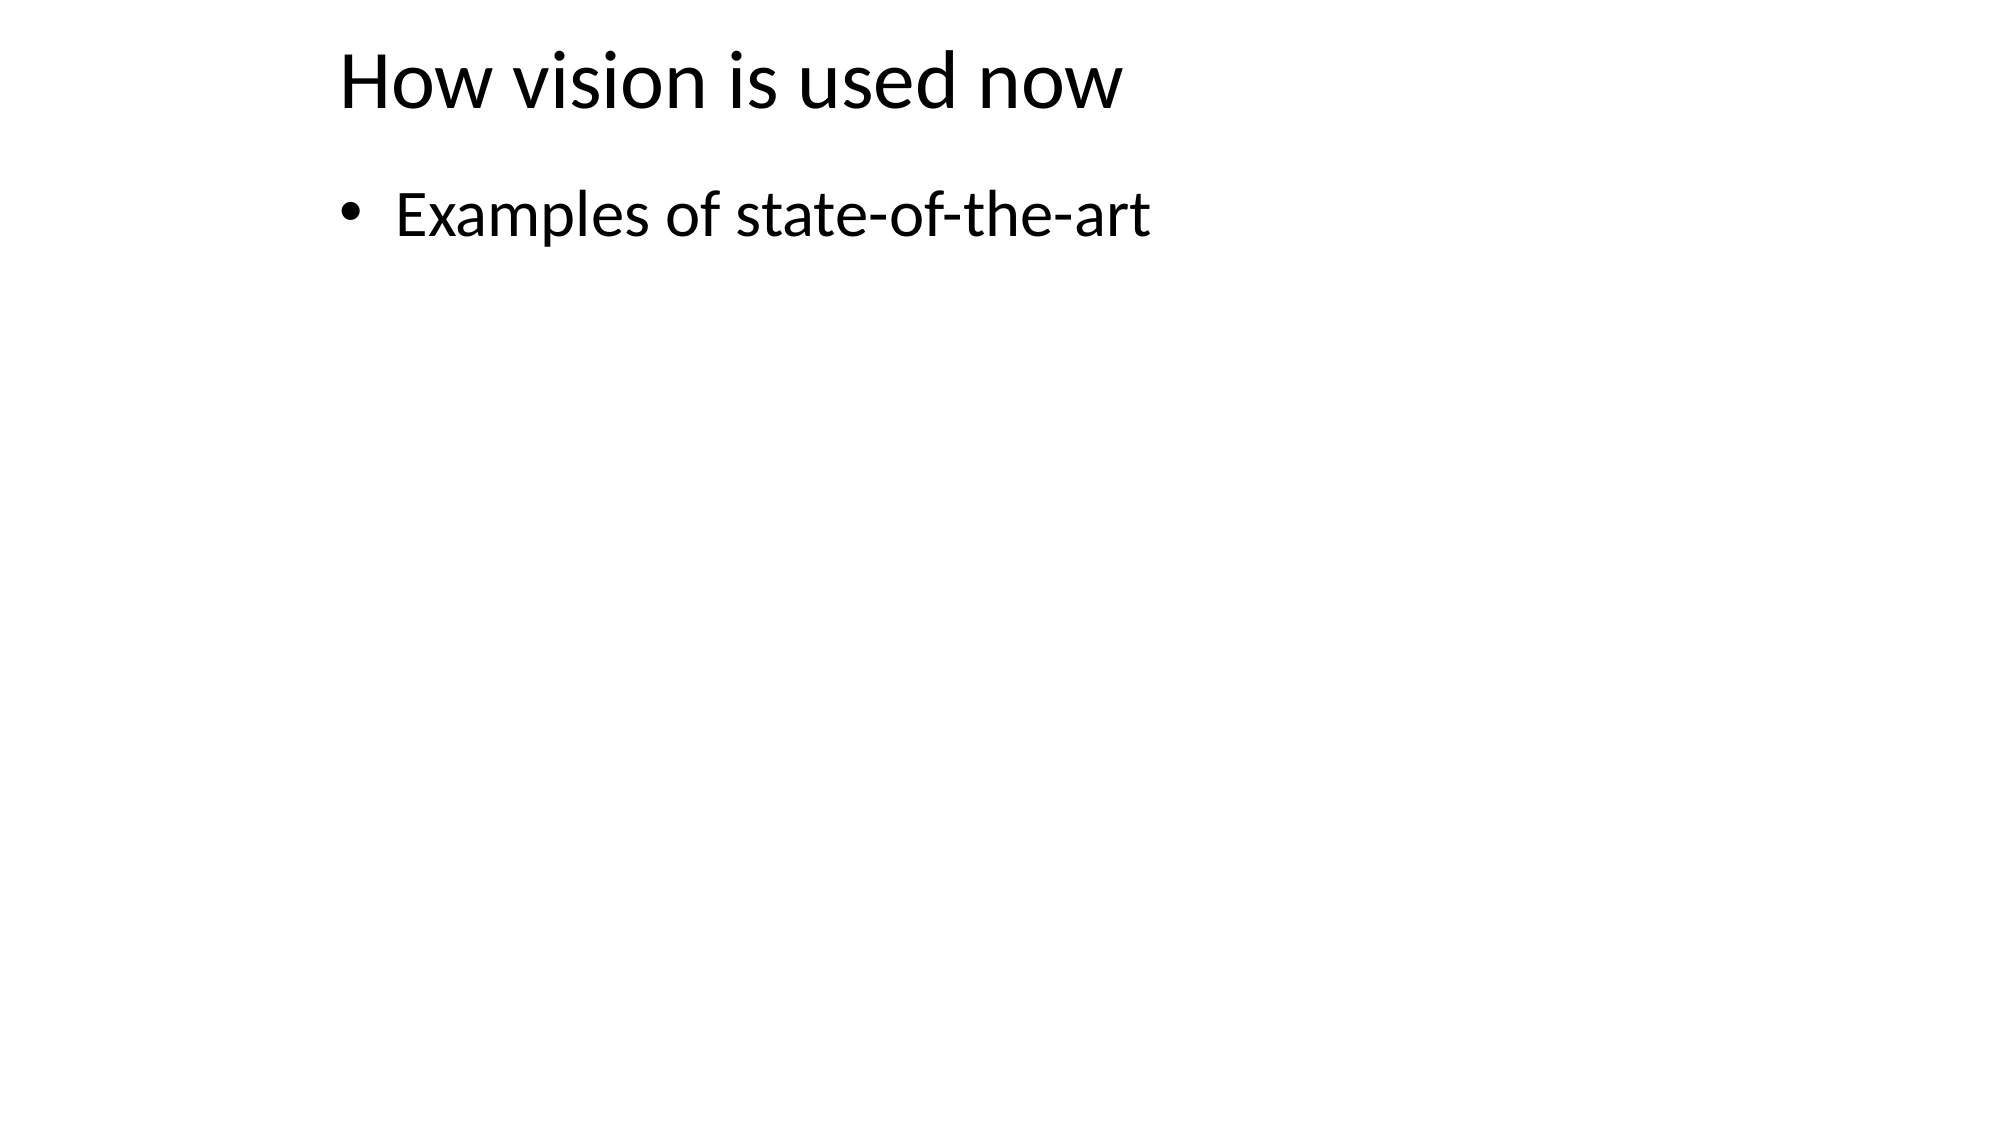

How vision is used now
Examples of state-of-the-art